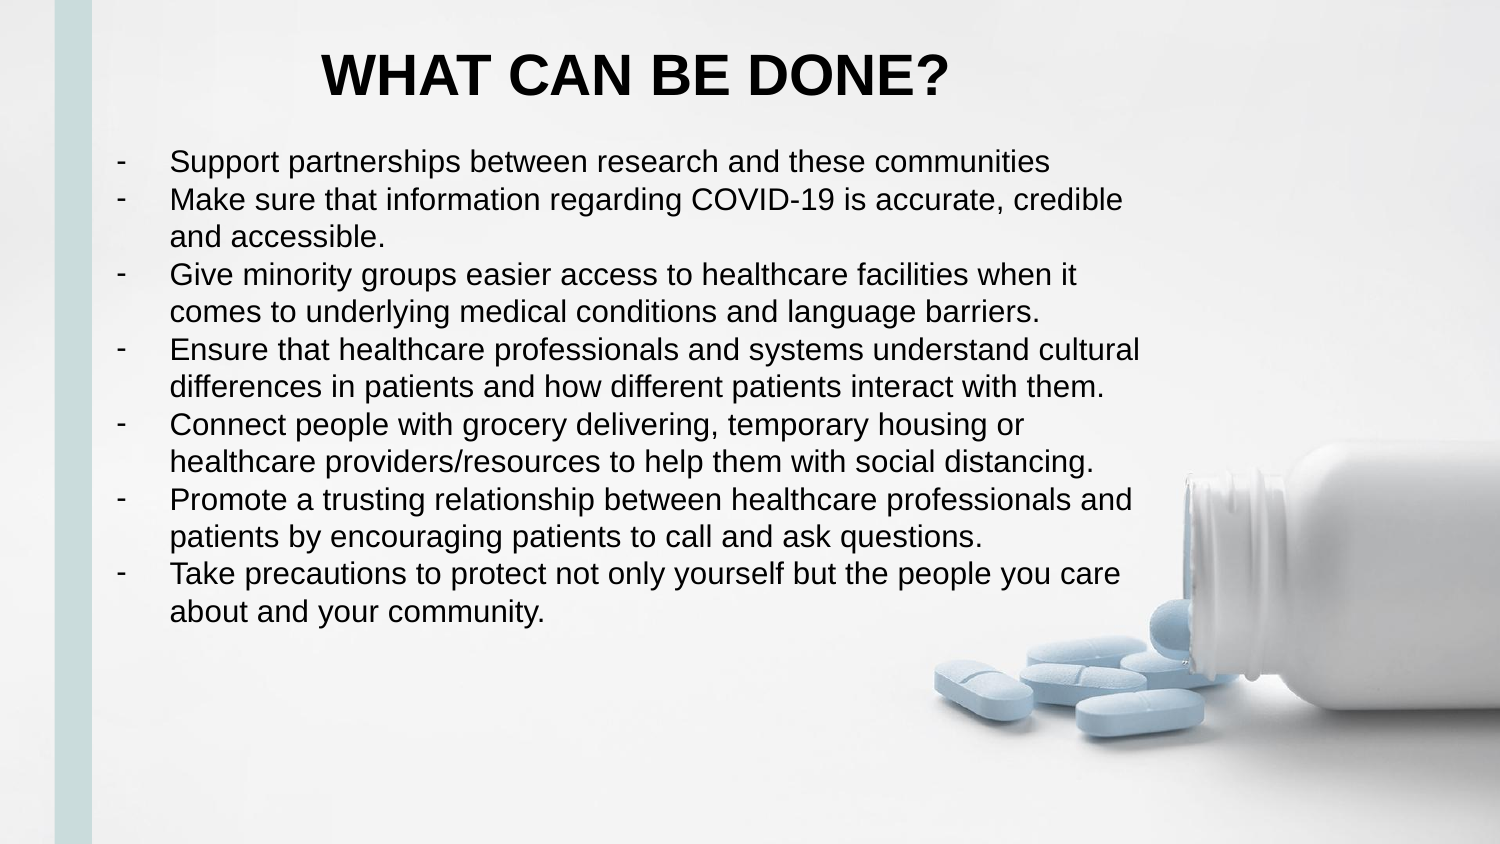

WHAT CAN BE DONE?

Support partnerships between research and these communities
Make sure that information regarding COVID-19 is accurate, credible and accessible.
Give minority groups easier access to healthcare facilities when it comes to underlying medical conditions and language barriers.
Ensure that healthcare professionals and systems understand cultural differences in patients and how different patients interact with them.
Connect people with grocery delivering, temporary housing or healthcare providers/resources to help them with social distancing.
Promote a trusting relationship between healthcare professionals and patients by encouraging patients to call and ask questions.
Take precautions to protect not only yourself but the people you care about and your community.